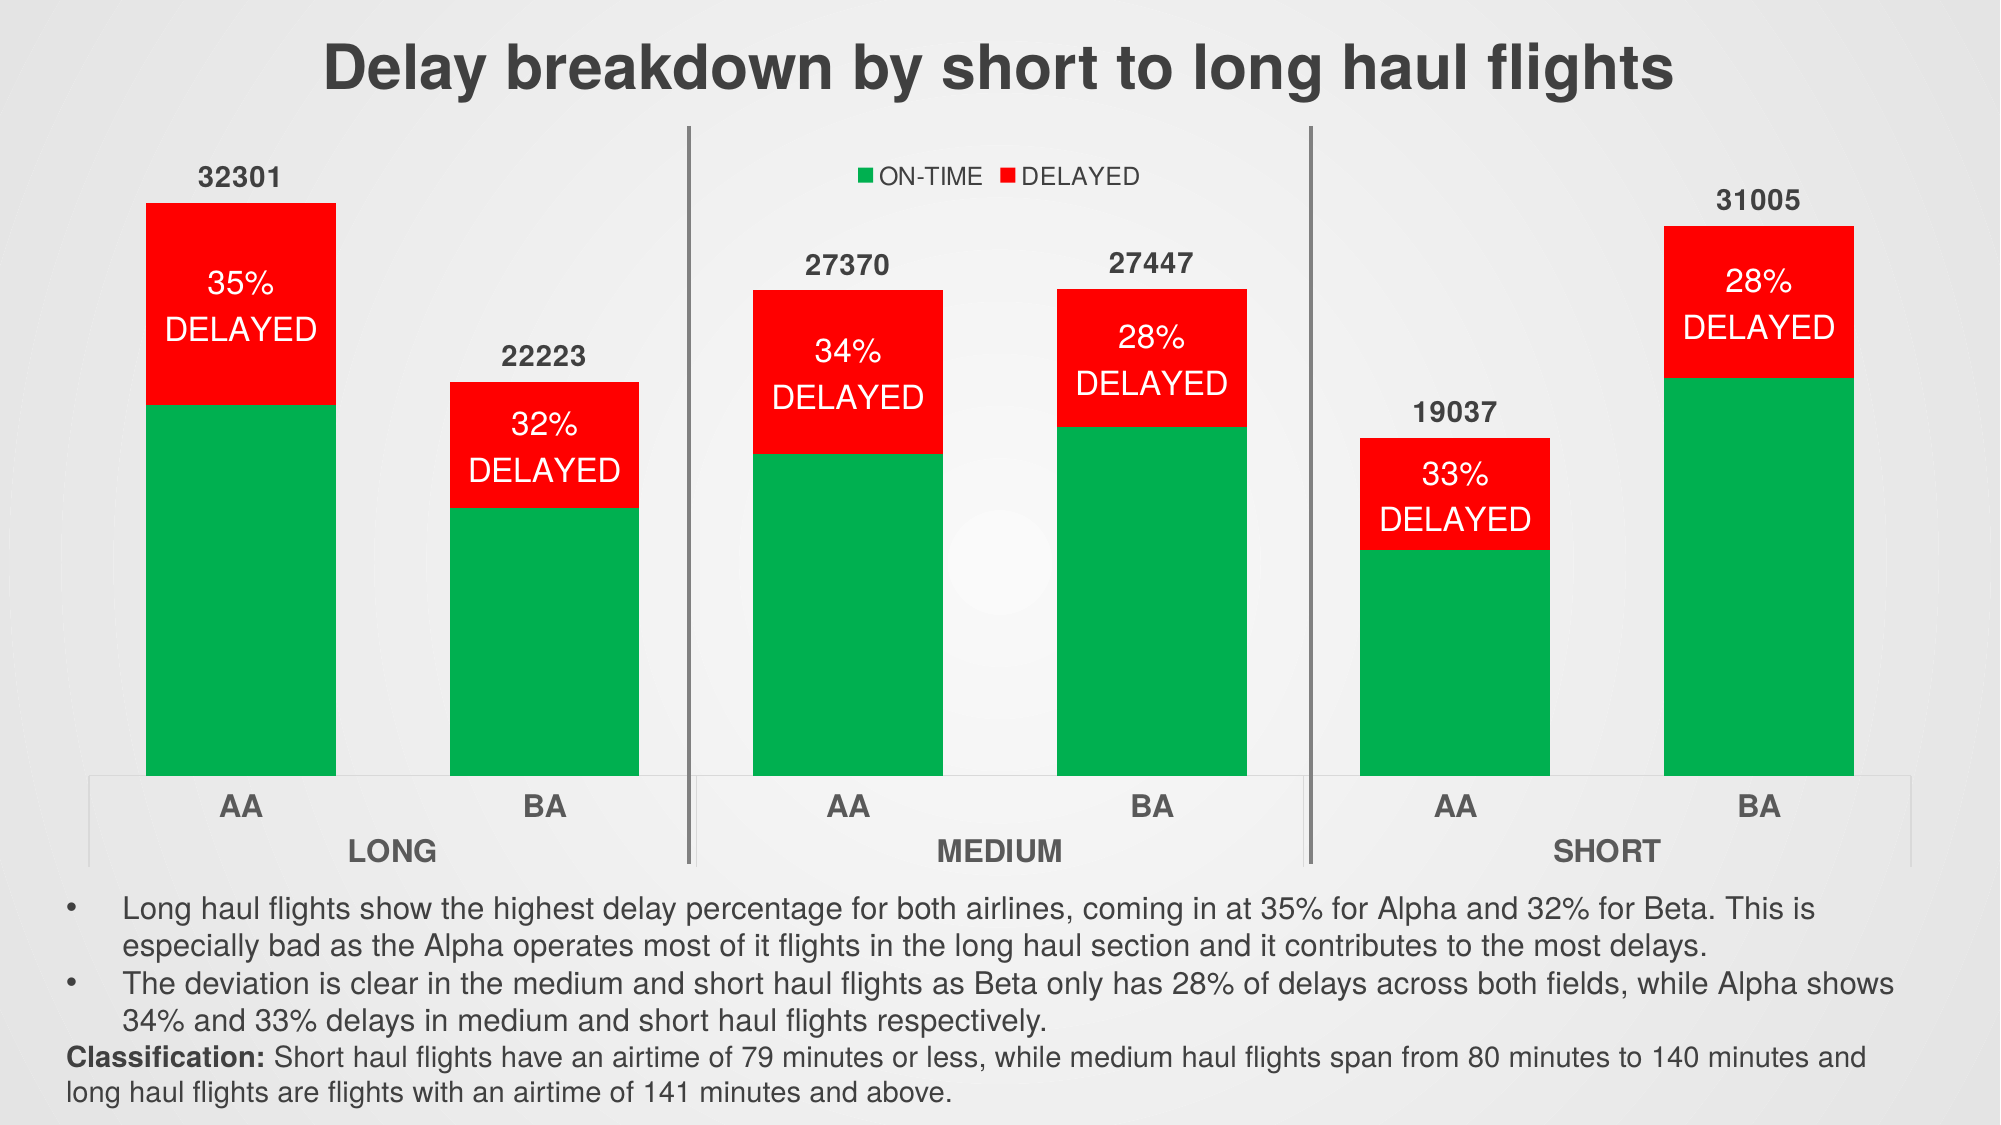

Delay breakdown by short to long haul flights

### Chart

| Category | ON-TIME | DELAYED | TOTAL |
|---|---|---|---|
| AA | 20939.0 | 11362.0 | 32301.0 |
| BA | 15109.0 | 7114.0 | 22223.0 |
| AA | 18153.0 | 9217.0 | 27370.0 |
| BA | 19681.0 | 7766.0 | 27447.0 |
| AA | 12714.0 | 6323.0 | 19037.0 |
| BA | 22407.0 | 8598.0 | 31005.0 |
Long haul flights show the highest delay percentage for both airlines, coming in at 35% for Alpha and 32% for Beta. This is especially bad as the Alpha operates most of it flights in the long haul section and it contributes to the most delays.
The deviation is clear in the medium and short haul flights as Beta only has 28% of delays across both fields, while Alpha shows 34% and 33% delays in medium and short haul flights respectively.
Classification: Short haul flights have an airtime of 79 minutes or less, while medium haul flights span from 80 minutes to 140 minutes and long haul flights are flights with an airtime of 141 minutes and above.